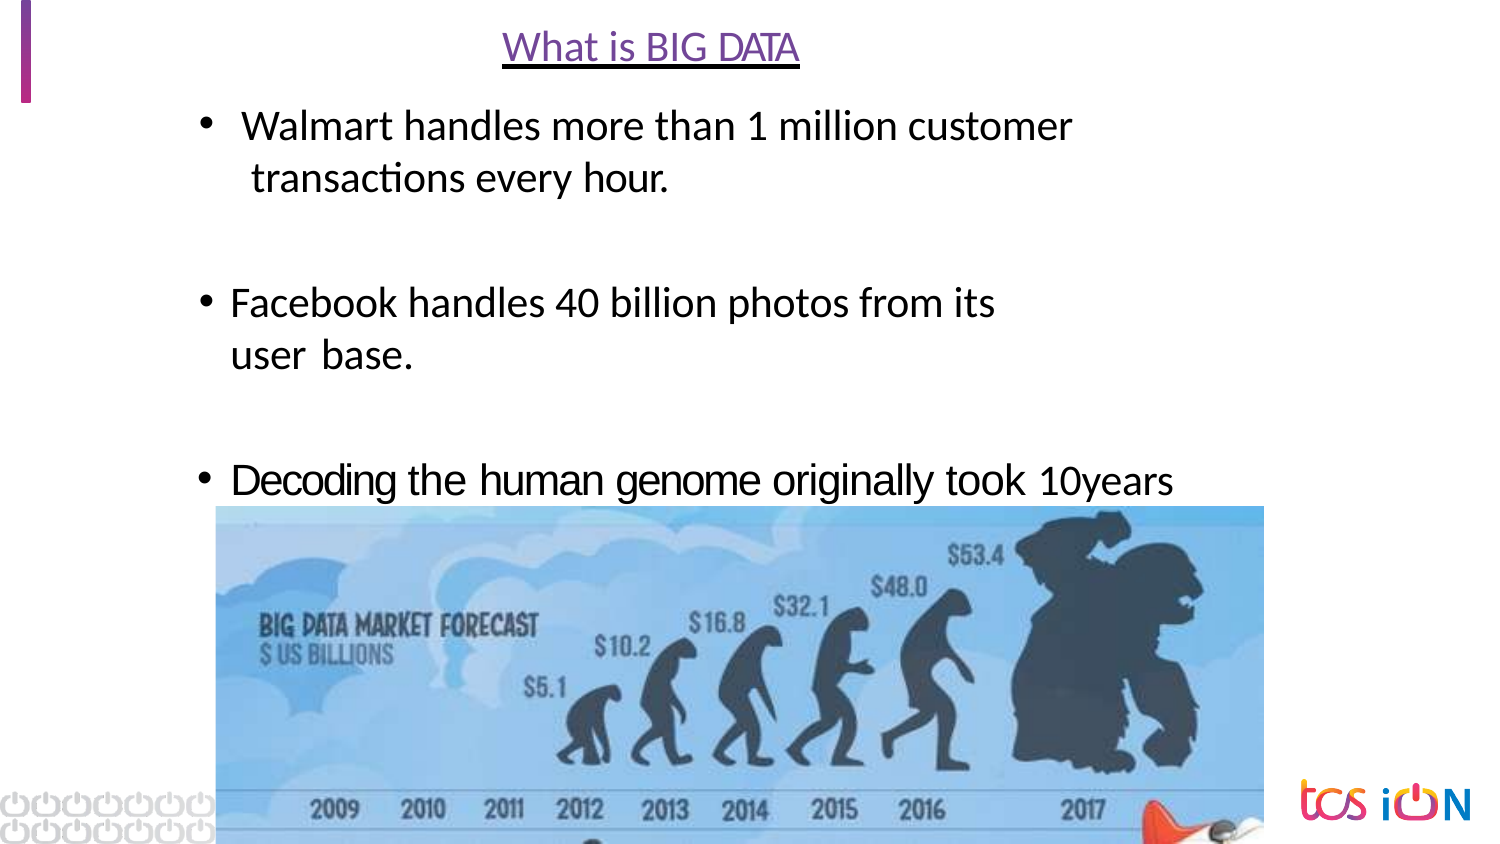

# What is BIG DATA
Walmart handles more than 1 million customer  transactions every hour.

Facebook handles 40 billion photos from its user base.

Decoding the human genome originally took 10years to  process; now it can be achieved in one week.